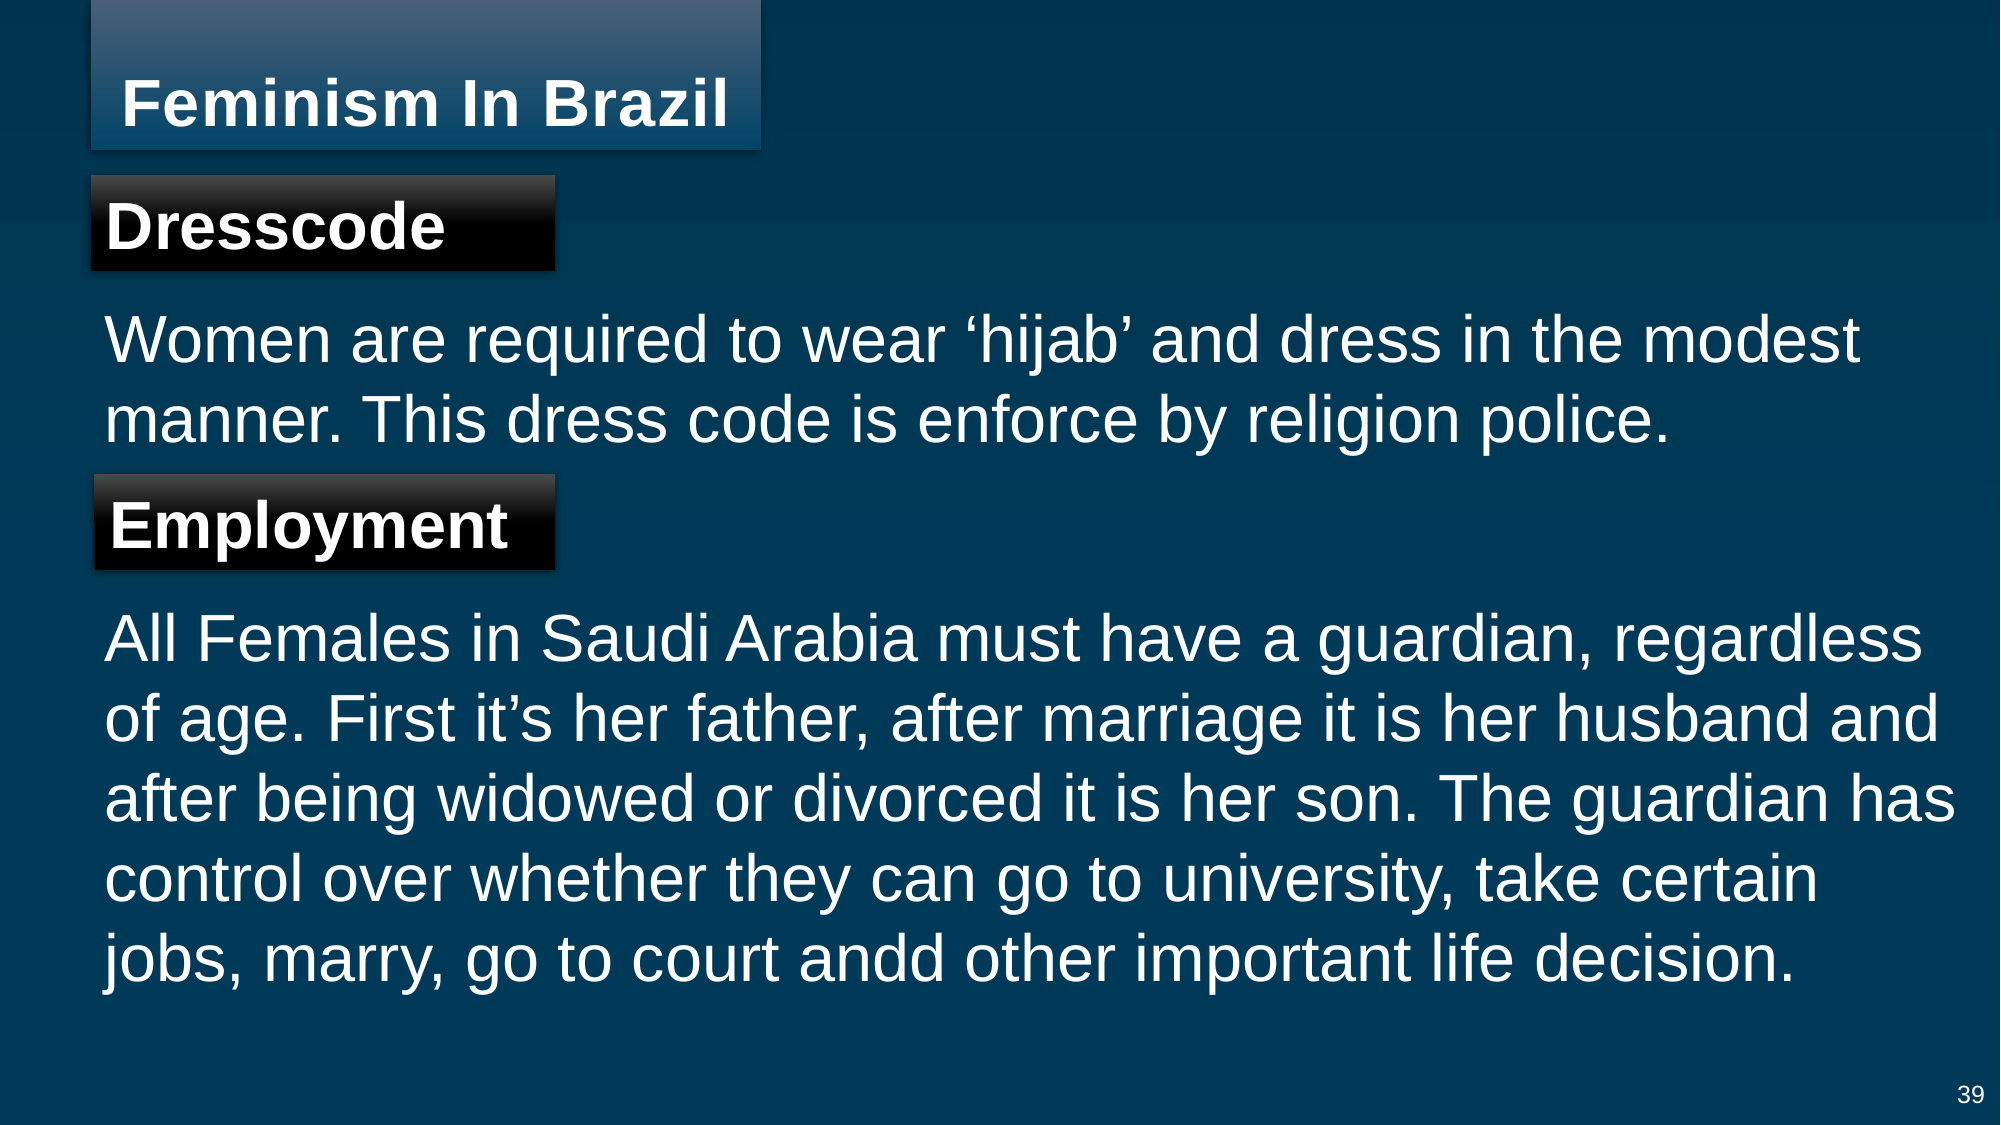

# Feminism In Brazil
Dresscode
Women are required to wear ‘hijab’ and dress in the modest manner. This dress code is enforce by religion police.
Employment
All Females in Saudi Arabia must have a guardian, regardless of age. First it’s her father, after marriage it is her husband and after being widowed or divorced it is her son. The guardian has control over whether they can go to university, take certain jobs, marry, go to court andd other important life decision.
39